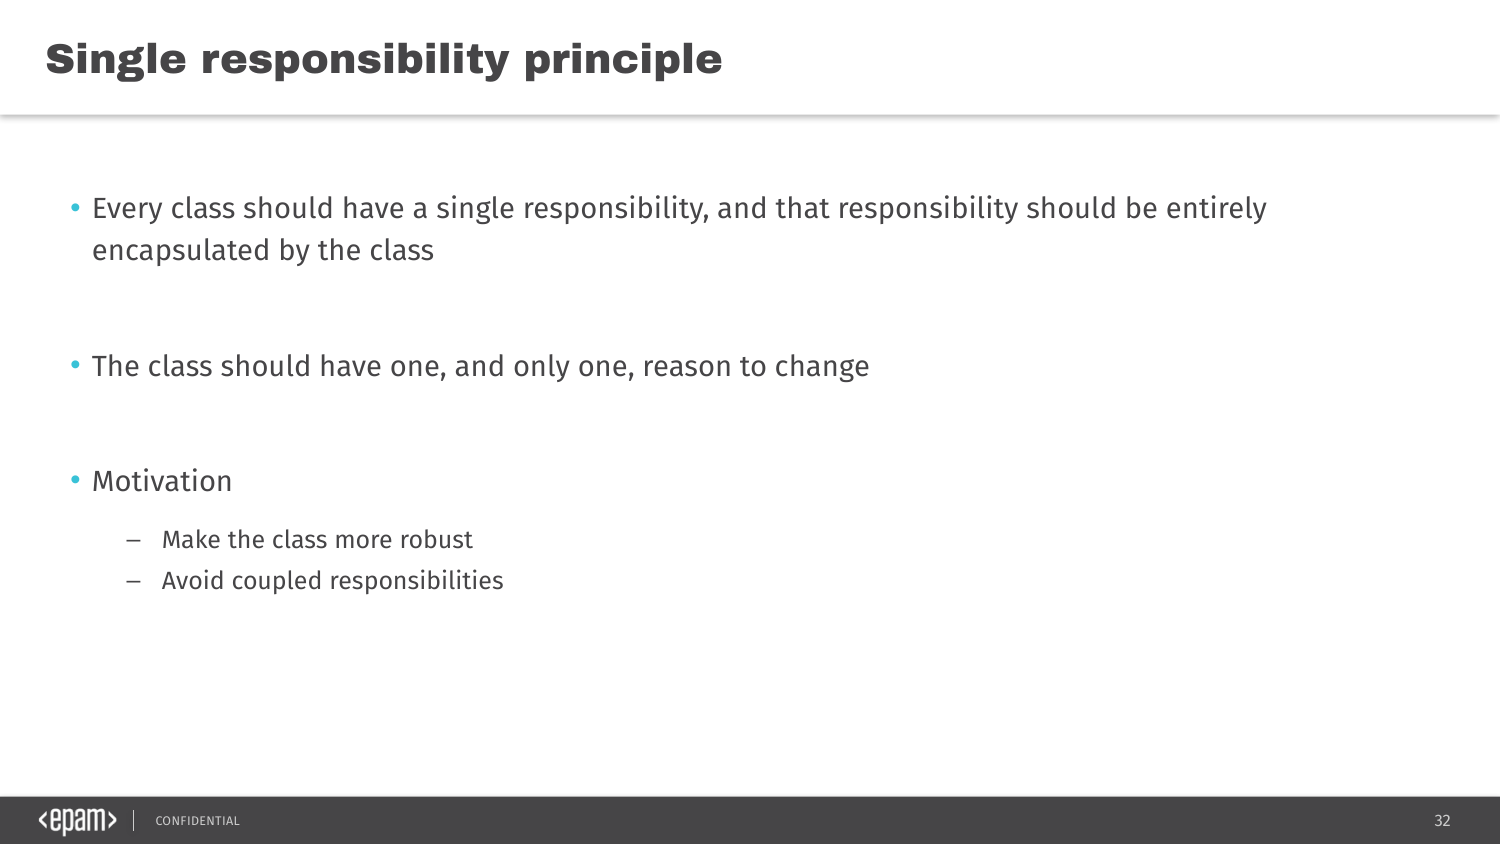

Single responsibility principle
Every class should have a single responsibility, and that responsibility should be entirely encapsulated by the class

The class should have one, and only one, reason to change

Motivation
Make the class more robust
Avoid coupled responsibilities